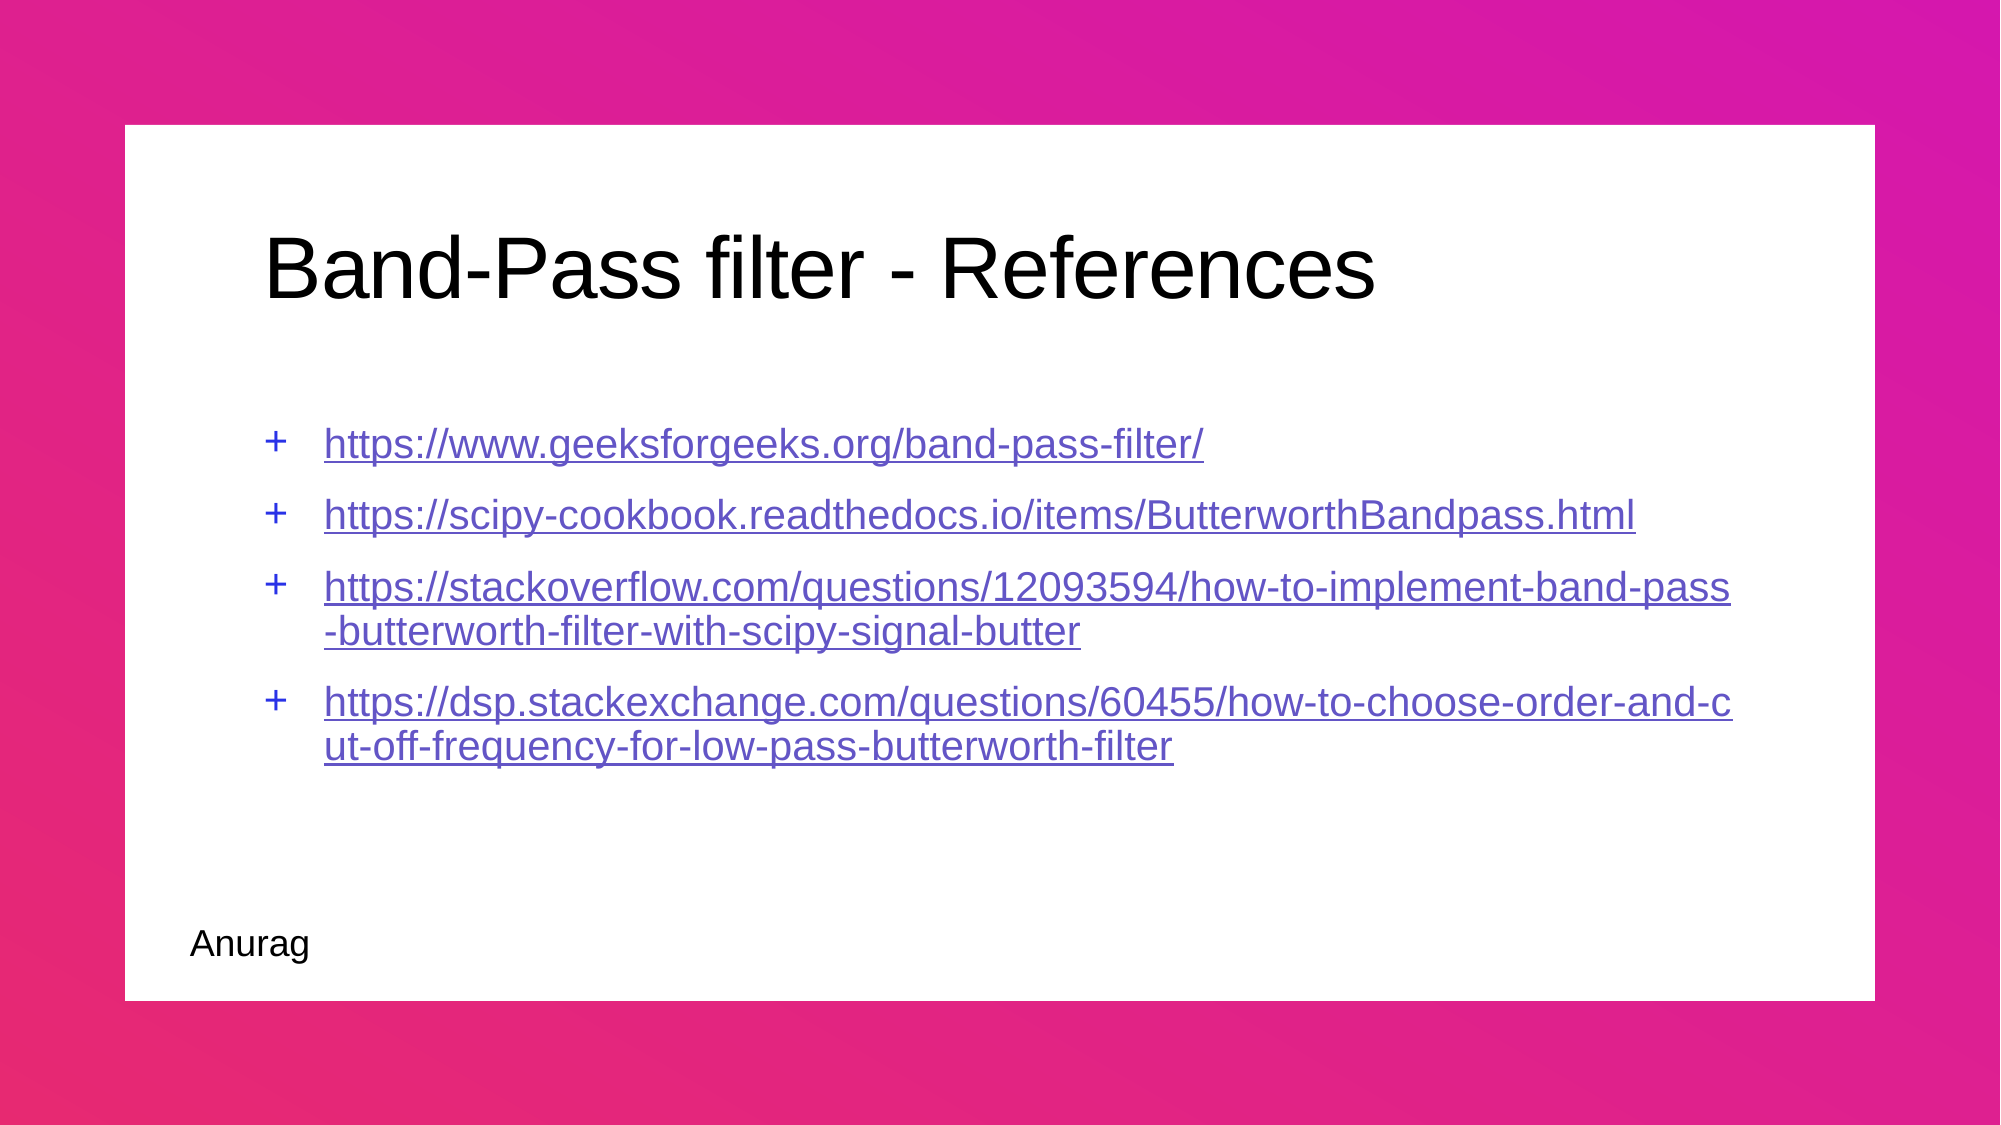

# Band-Pass filter - References
https://www.geeksforgeeks.org/band-pass-filter/
https://scipy-cookbook.readthedocs.io/items/ButterworthBandpass.html
https://stackoverflow.com/questions/12093594/how-to-implement-band-pass-butterworth-filter-with-scipy-signal-butter
https://dsp.stackexchange.com/questions/60455/how-to-choose-order-and-cut-off-frequency-for-low-pass-butterworth-filter
Anurag